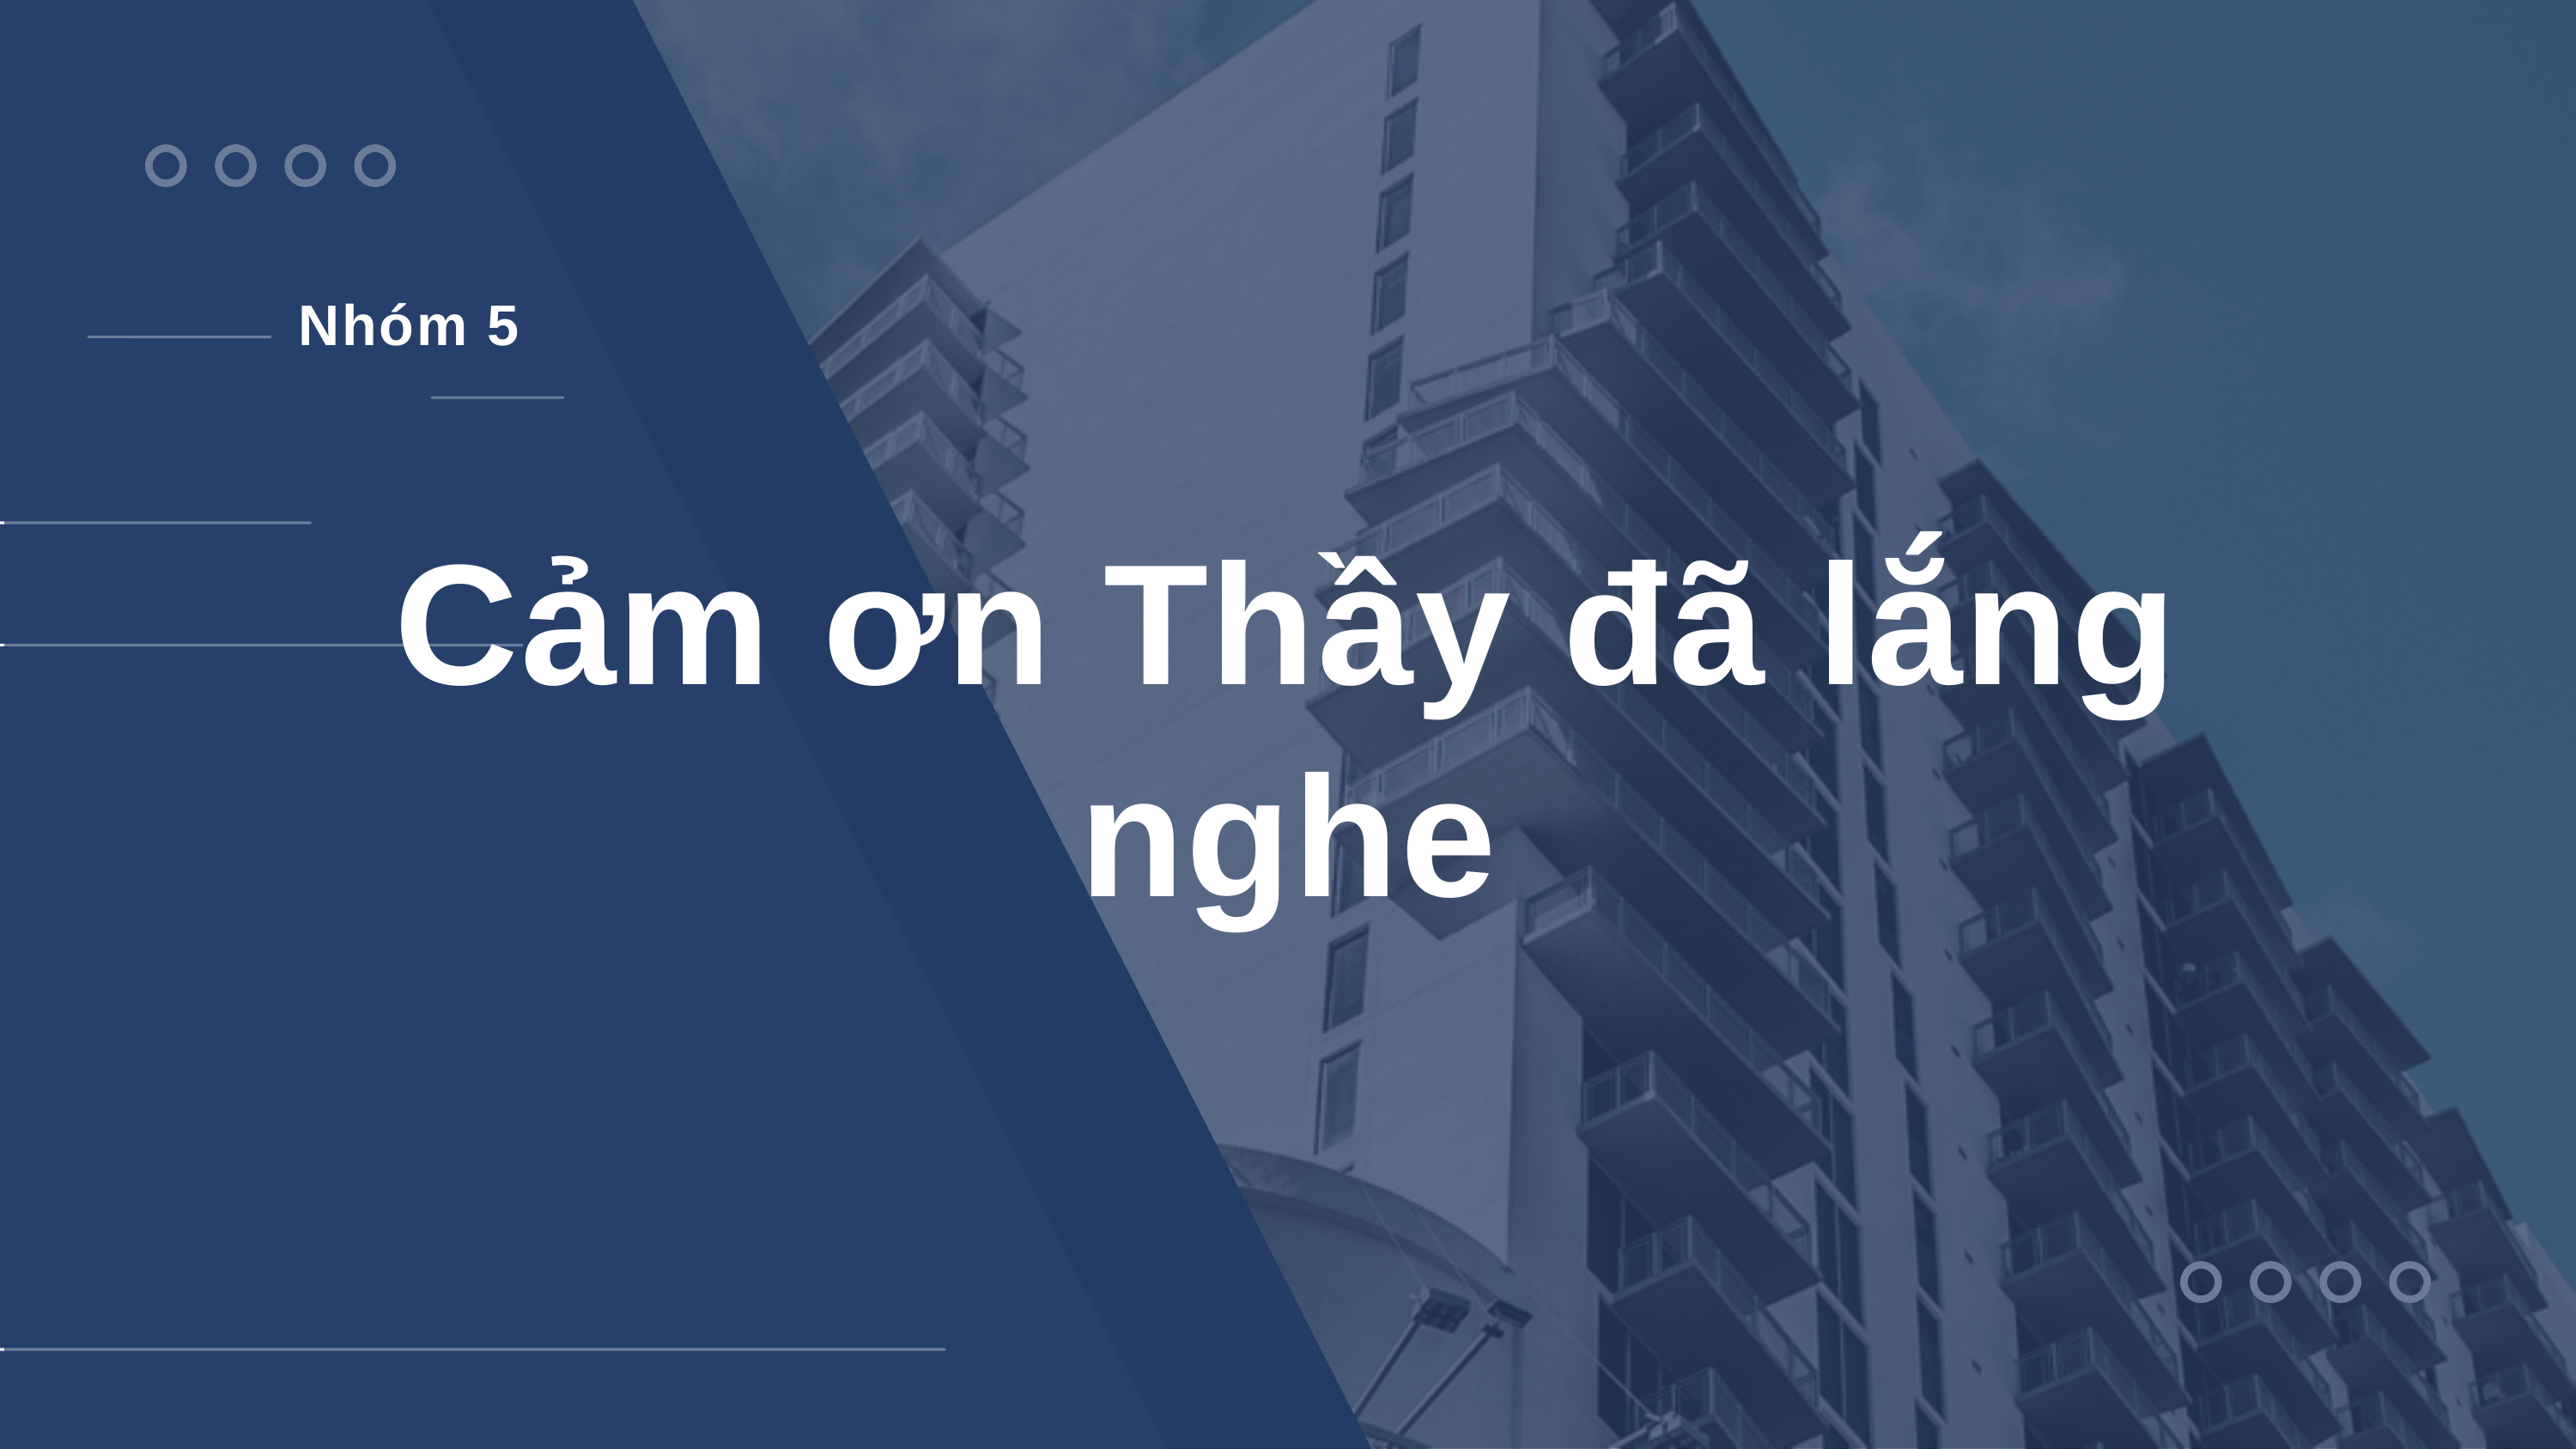

Nhóm 5

Cảm ơn Thầy đã lắng nghe